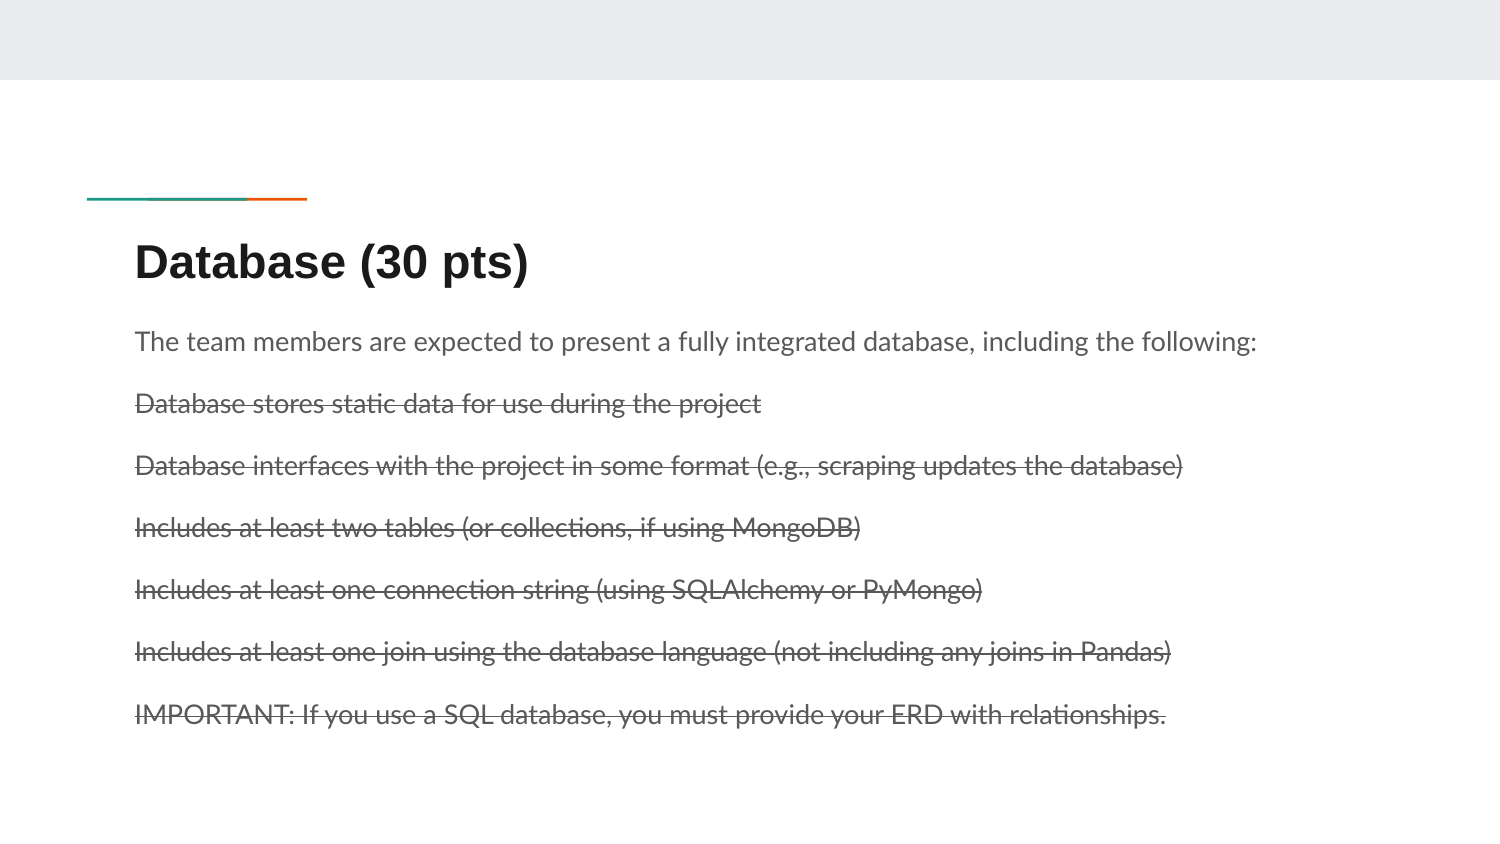

# Database (30 pts)
The team members are expected to present a fully integrated database, including the following:
Database stores static data for use during the project
Database interfaces with the project in some format (e.g., scraping updates the database)
Includes at least two tables (or collections, if using MongoDB)
Includes at least one connection string (using SQLAlchemy or PyMongo)
Includes at least one join using the database language (not including any joins in Pandas)
IMPORTANT: If you use a SQL database, you must provide your ERD with relationships.